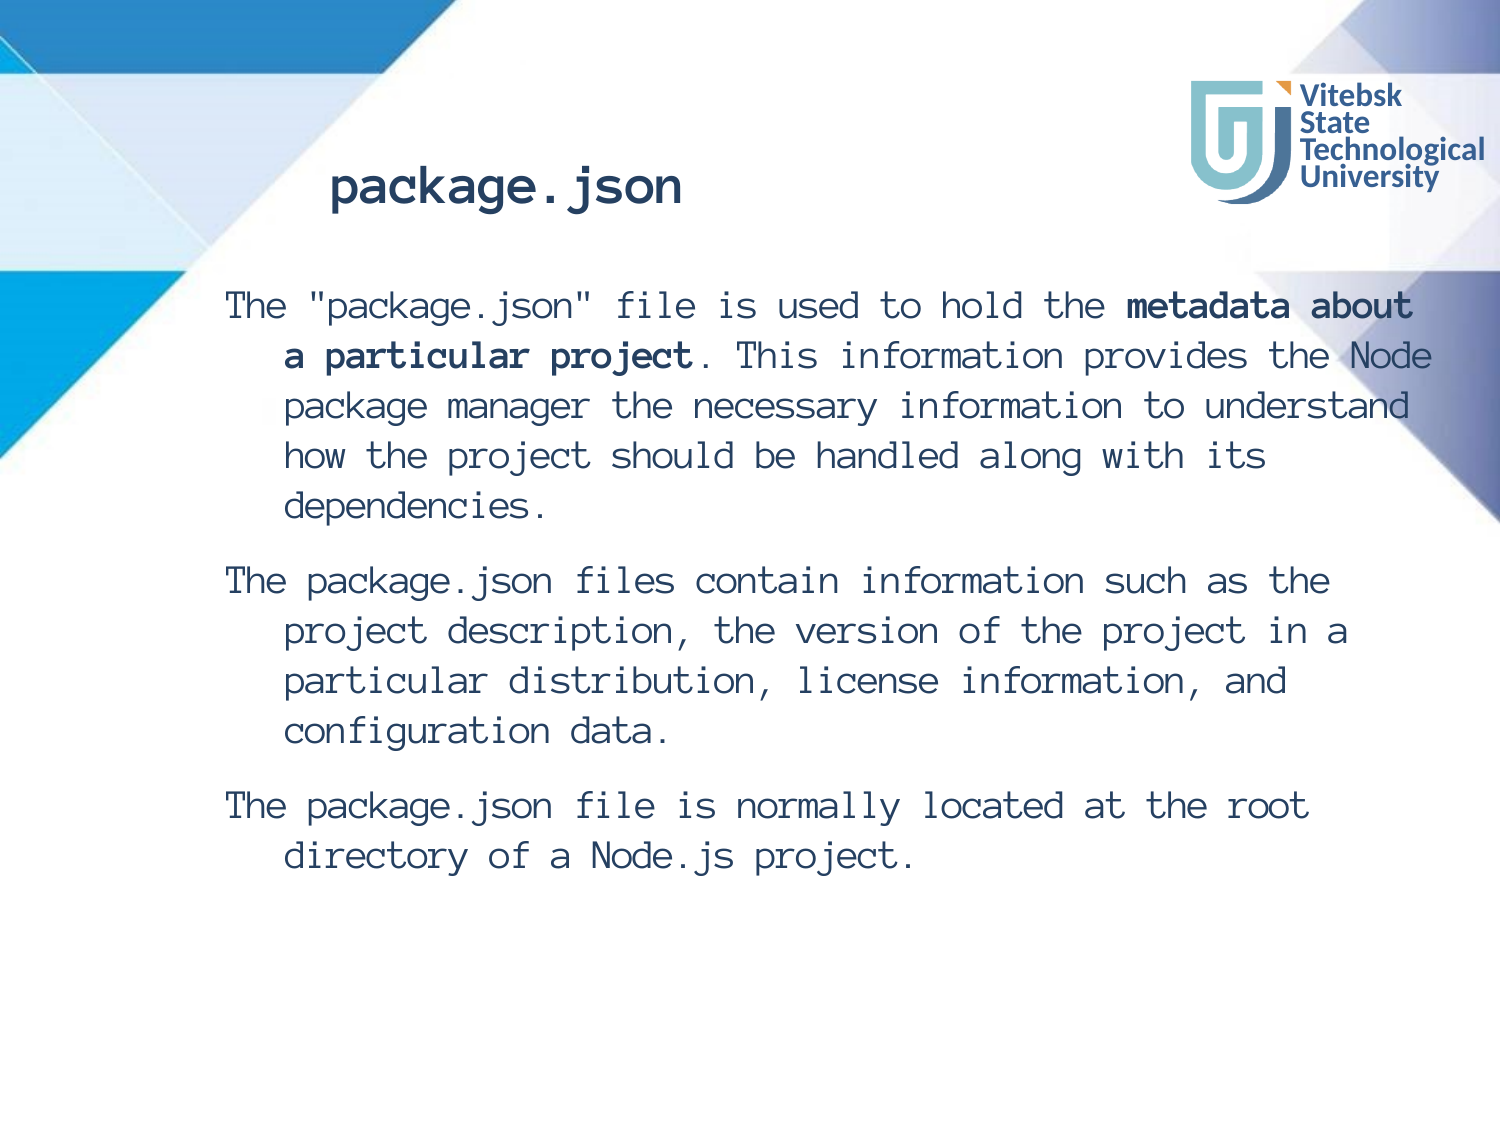

# package.json
The "package.json" file is used to hold the metadata about a particular project. This information provides the Node package manager the necessary information to understand how the project should be handled along with its dependencies.
The package.json files contain information such as the project description, the version of the project in a particular distribution, license information, and configuration data.
The package.json file is normally located at the root directory of a Node.js project.